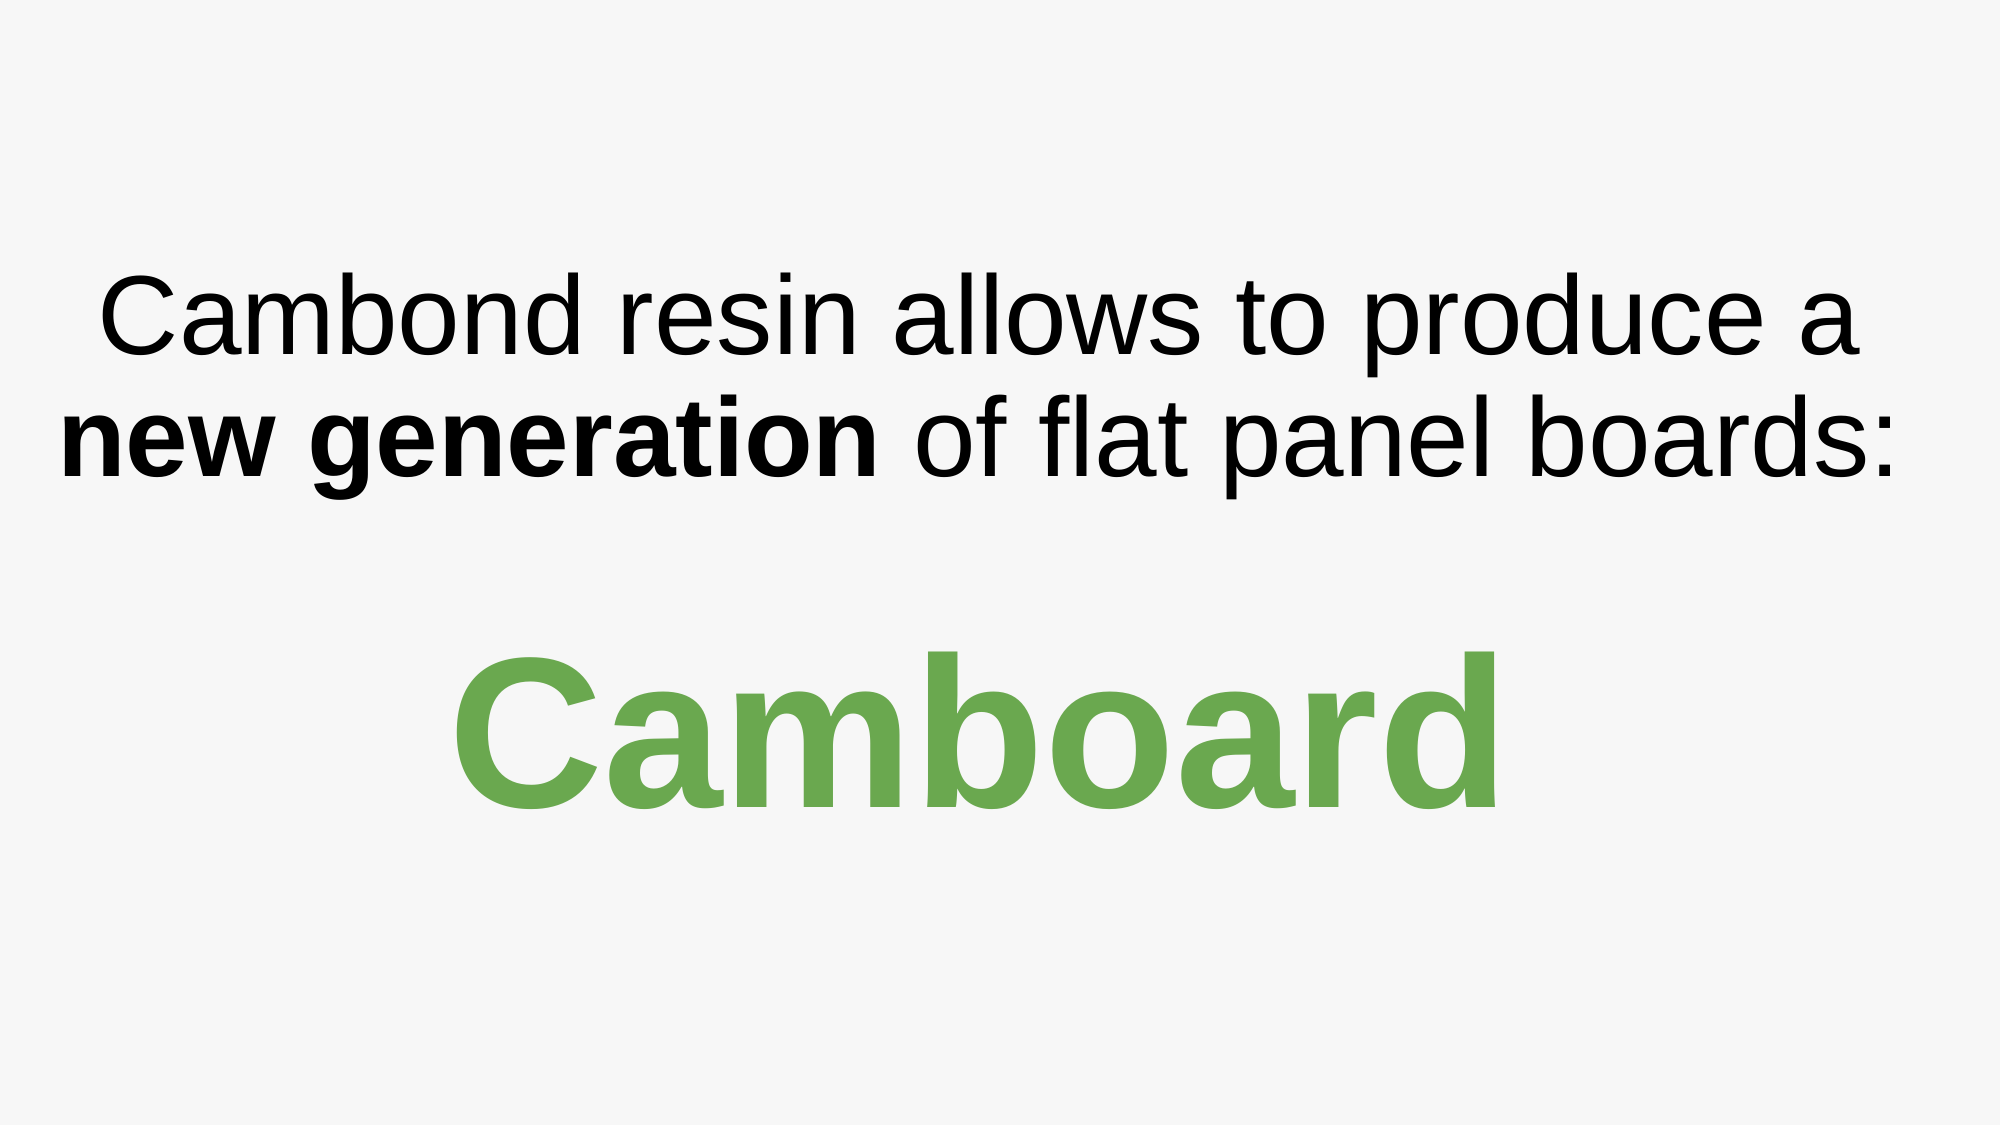

Cambond resin allows to produce a new generation of flat panel boards:

Camboard